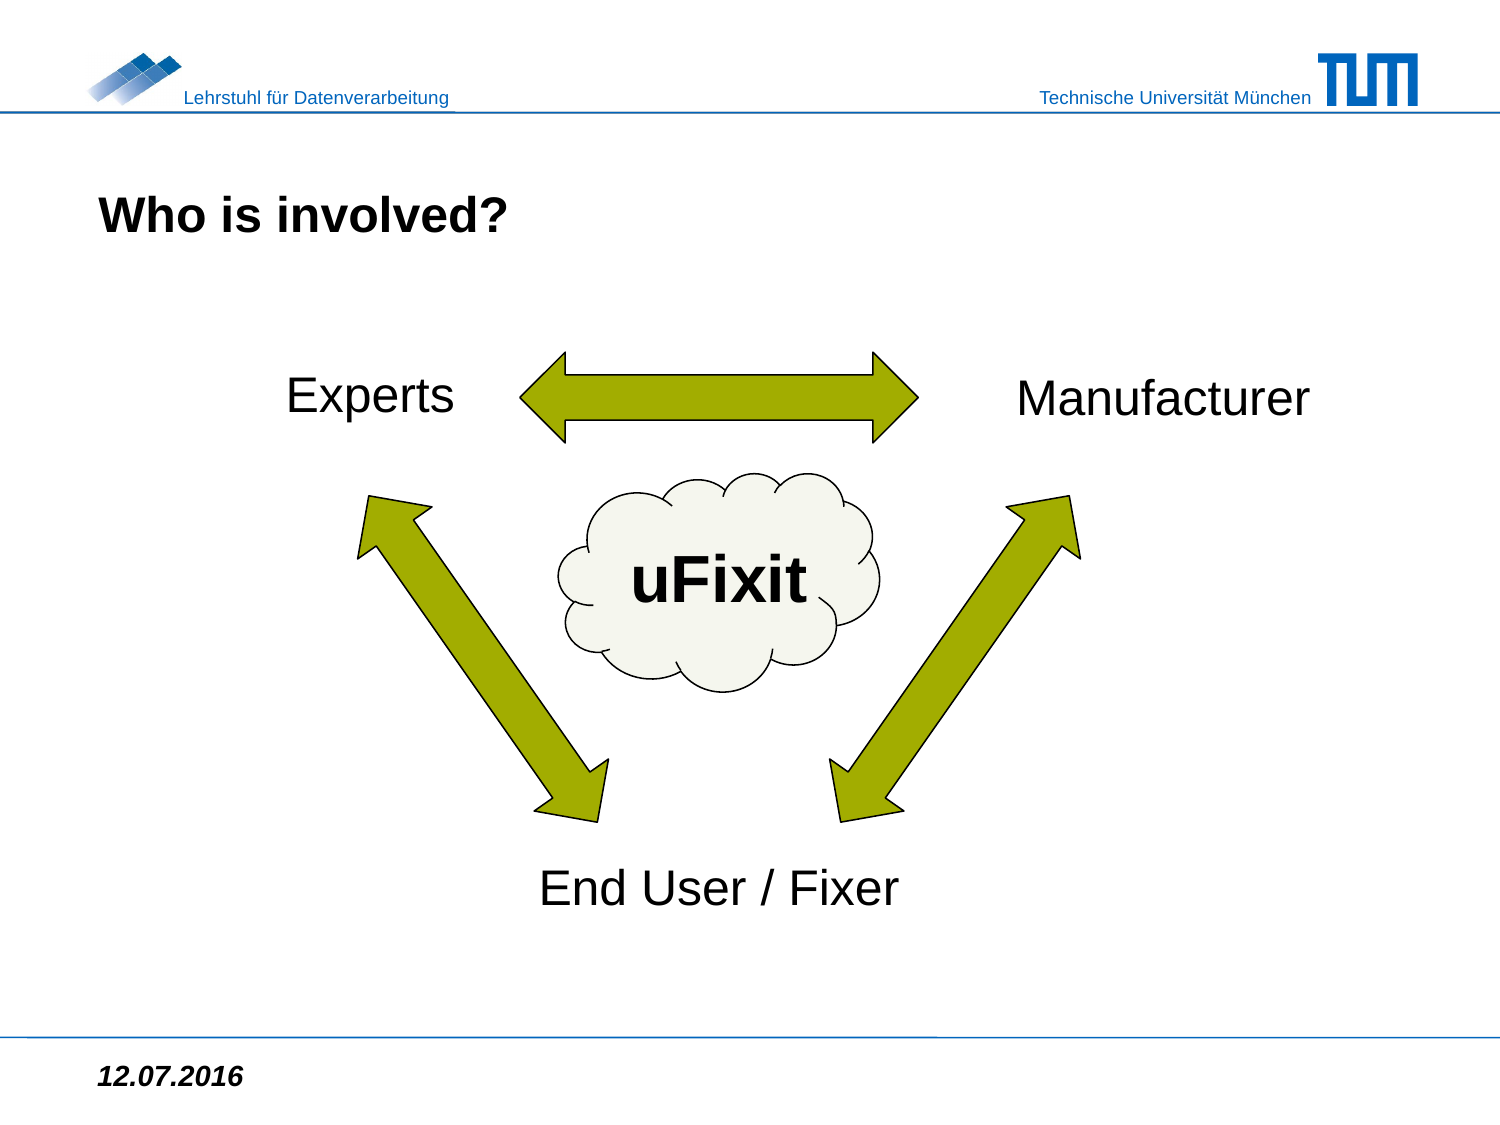

# Who is involved?

Experts
Manufacturer

uFixit
End User / Fixer

12.07.2016